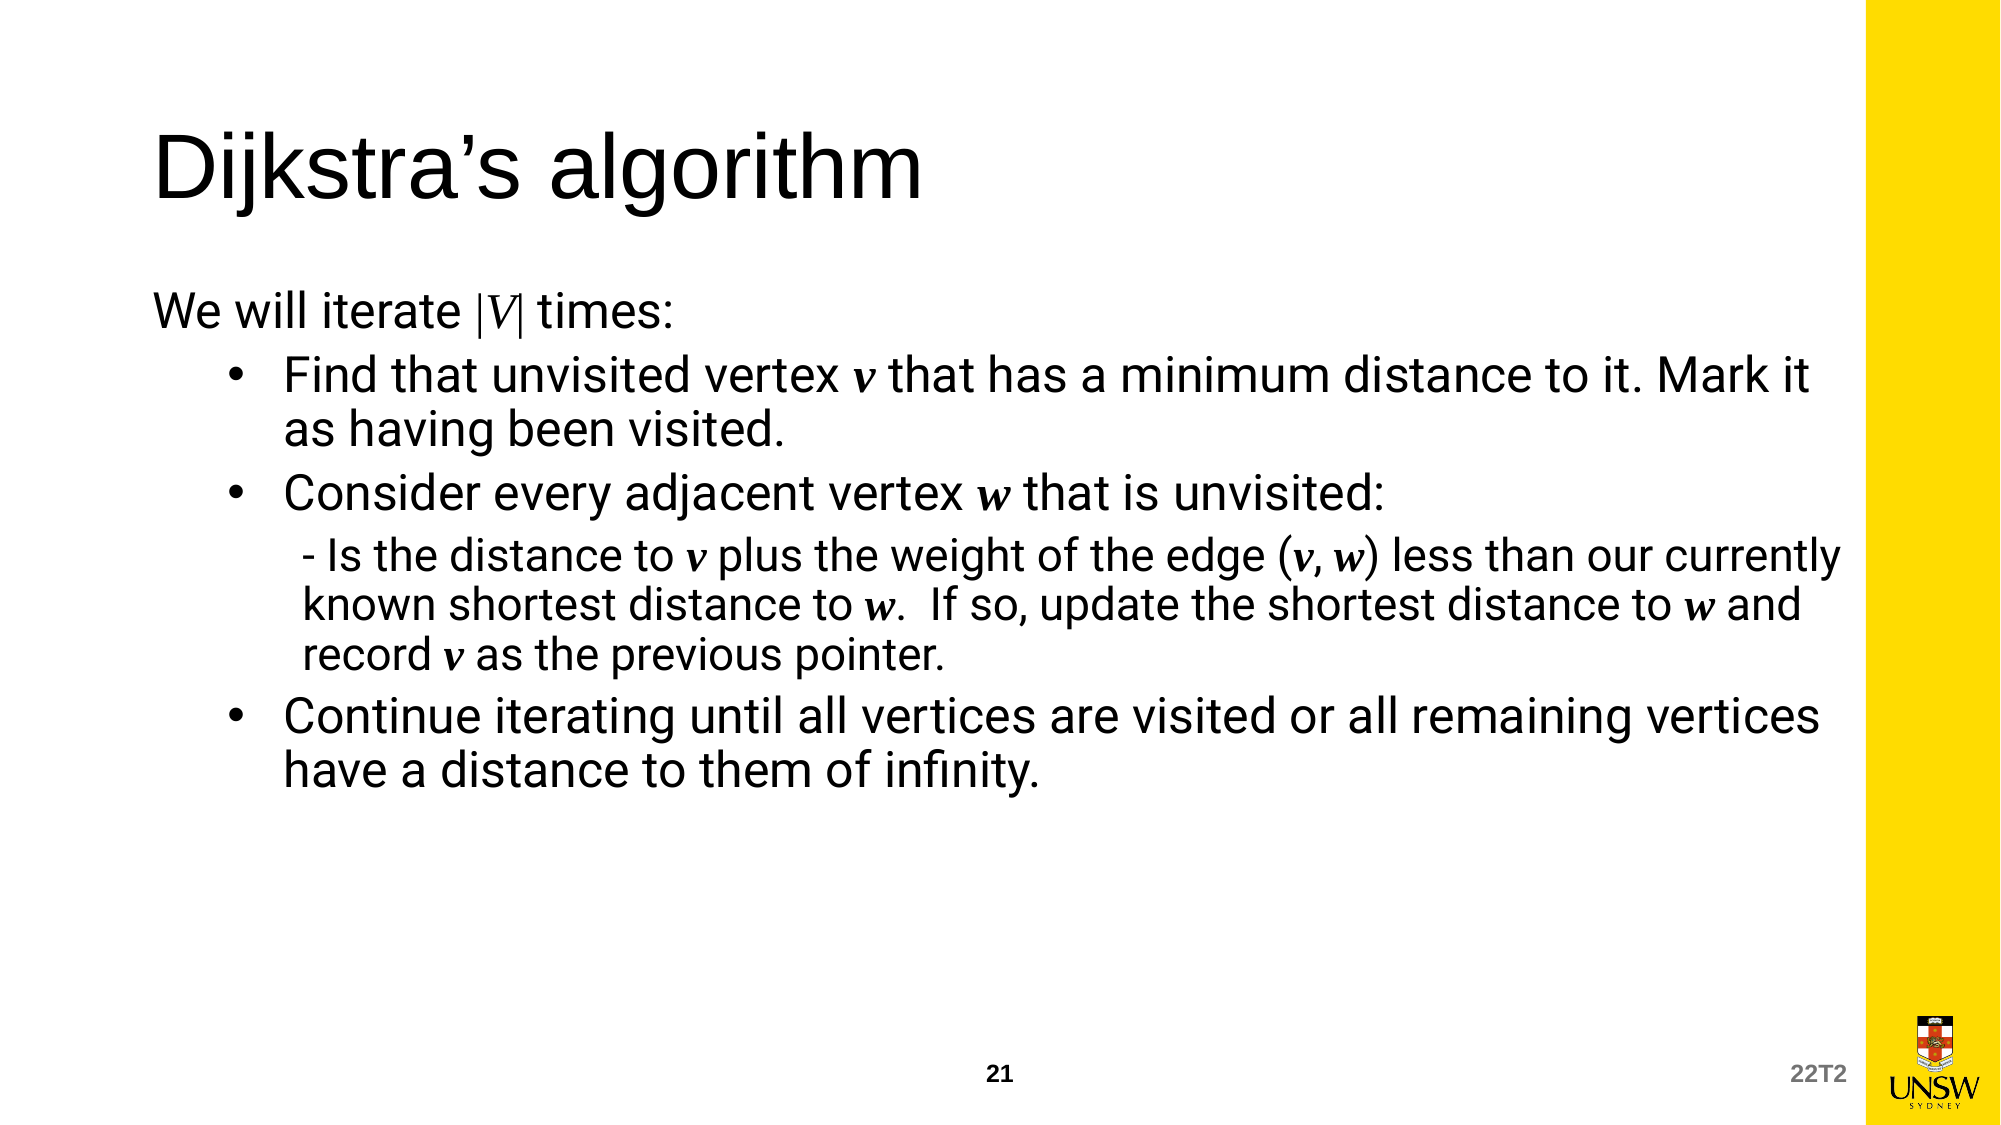

# Dijkstra’s algorithm
We will iterate |V| times:
Find that unvisited vertex v that has a minimum distance to it. Mark it as having been visited.
Consider every adjacent vertex w that is unvisited:
- Is the distance to v plus the weight of the edge (v, w) less than our currently known shortest distance to w.  If so, update the shortest distance to w and record v as the previous pointer.
Continue iterating until all vertices are visited or all remaining vertices have a distance to them of infinity.
21
22T2